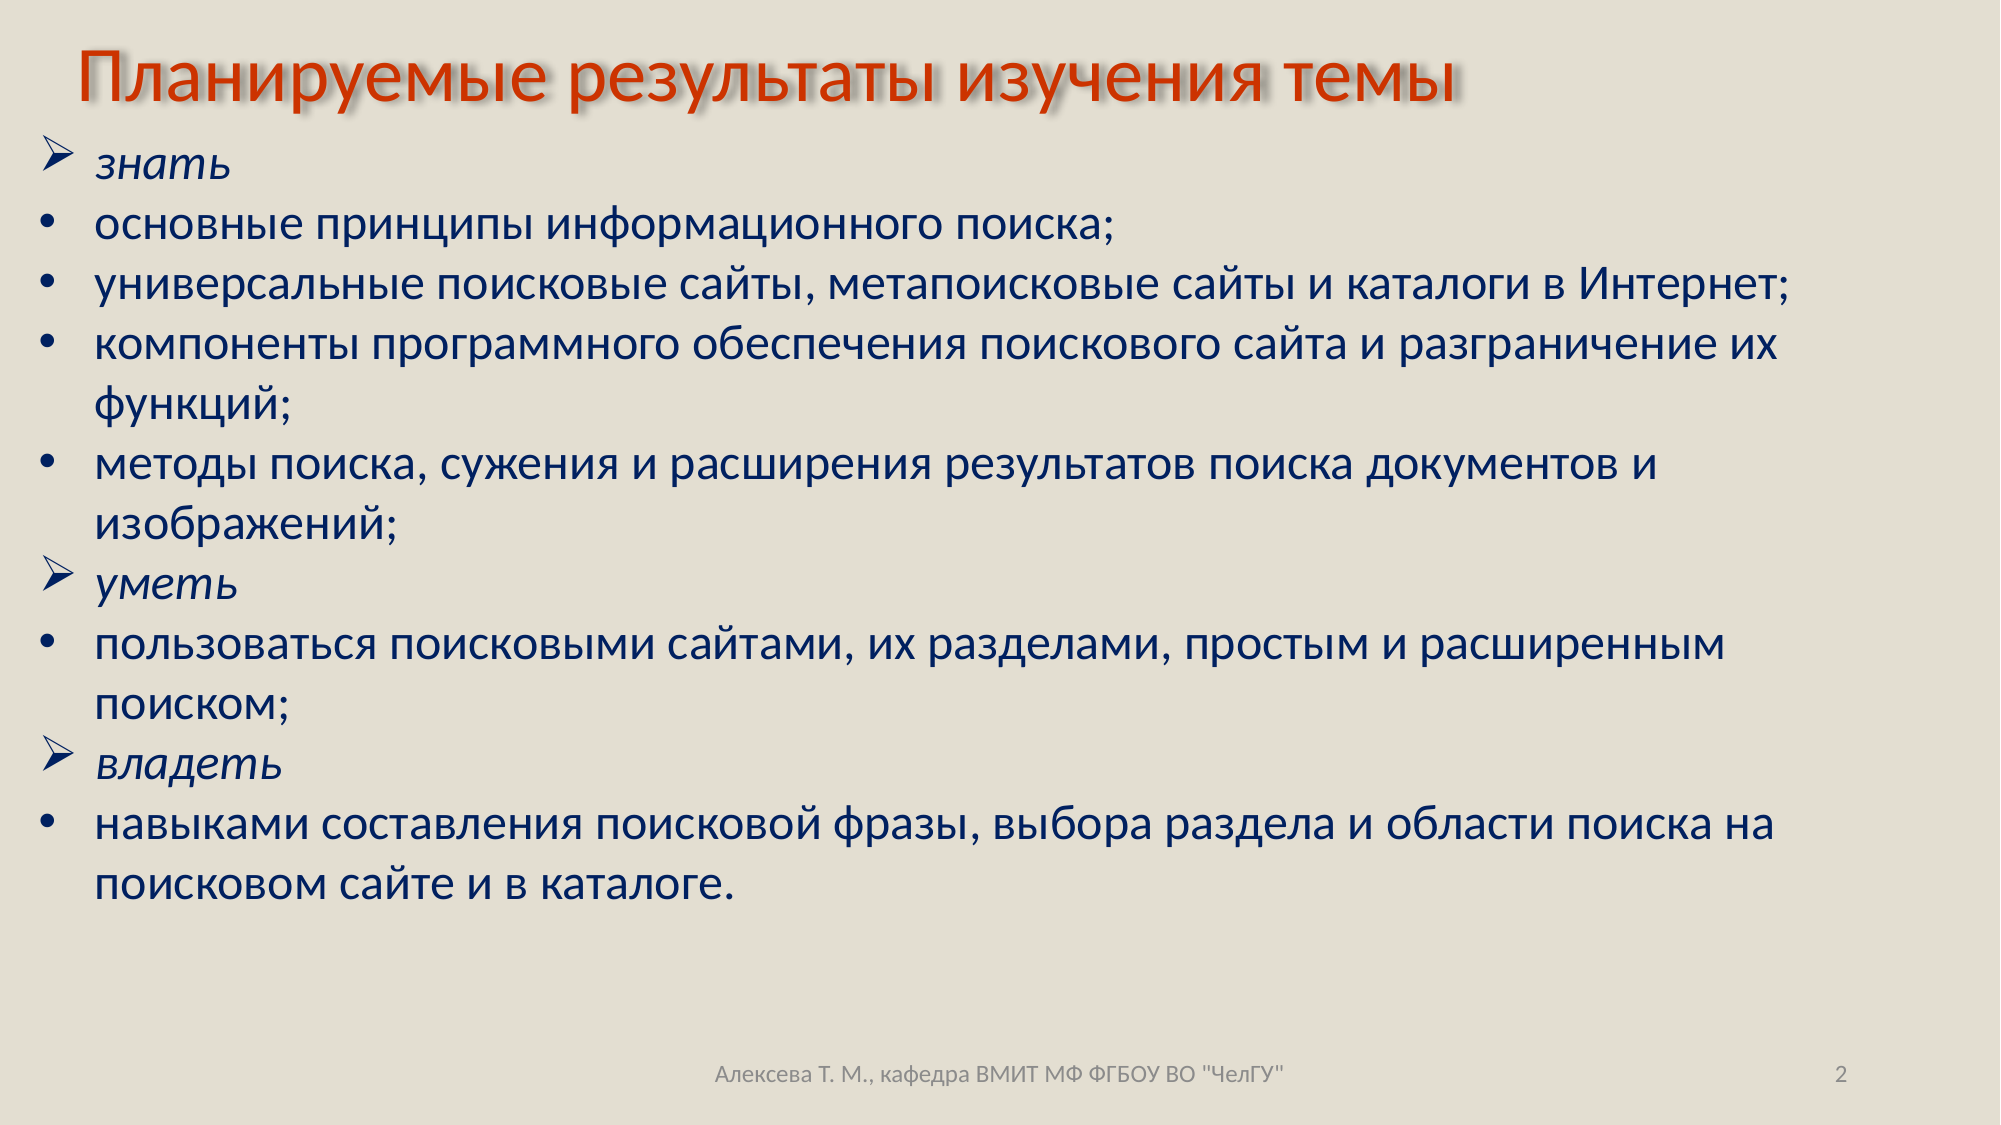

# Планируемые результаты изучения темы
знать
основные принципы информационного поиска;
универсальные поисковые сайты, метапоисковые сайты и каталоги в Интернет;
компоненты программного обеспечения поискового сайта и разграничение их функций;
методы поиска, сужения и расширения результатов поиска документов и изображений;
уметь
пользоваться поисковыми сайтами, их разделами, простым и расширенным поиском;
владеть
навыками составления поисковой фразы, выбора раздела и области поиска на поисковом сайте и в каталоге.
Алексева Т. М., кафедра ВМИТ МФ ФГБОУ ВО "ЧелГУ"
2